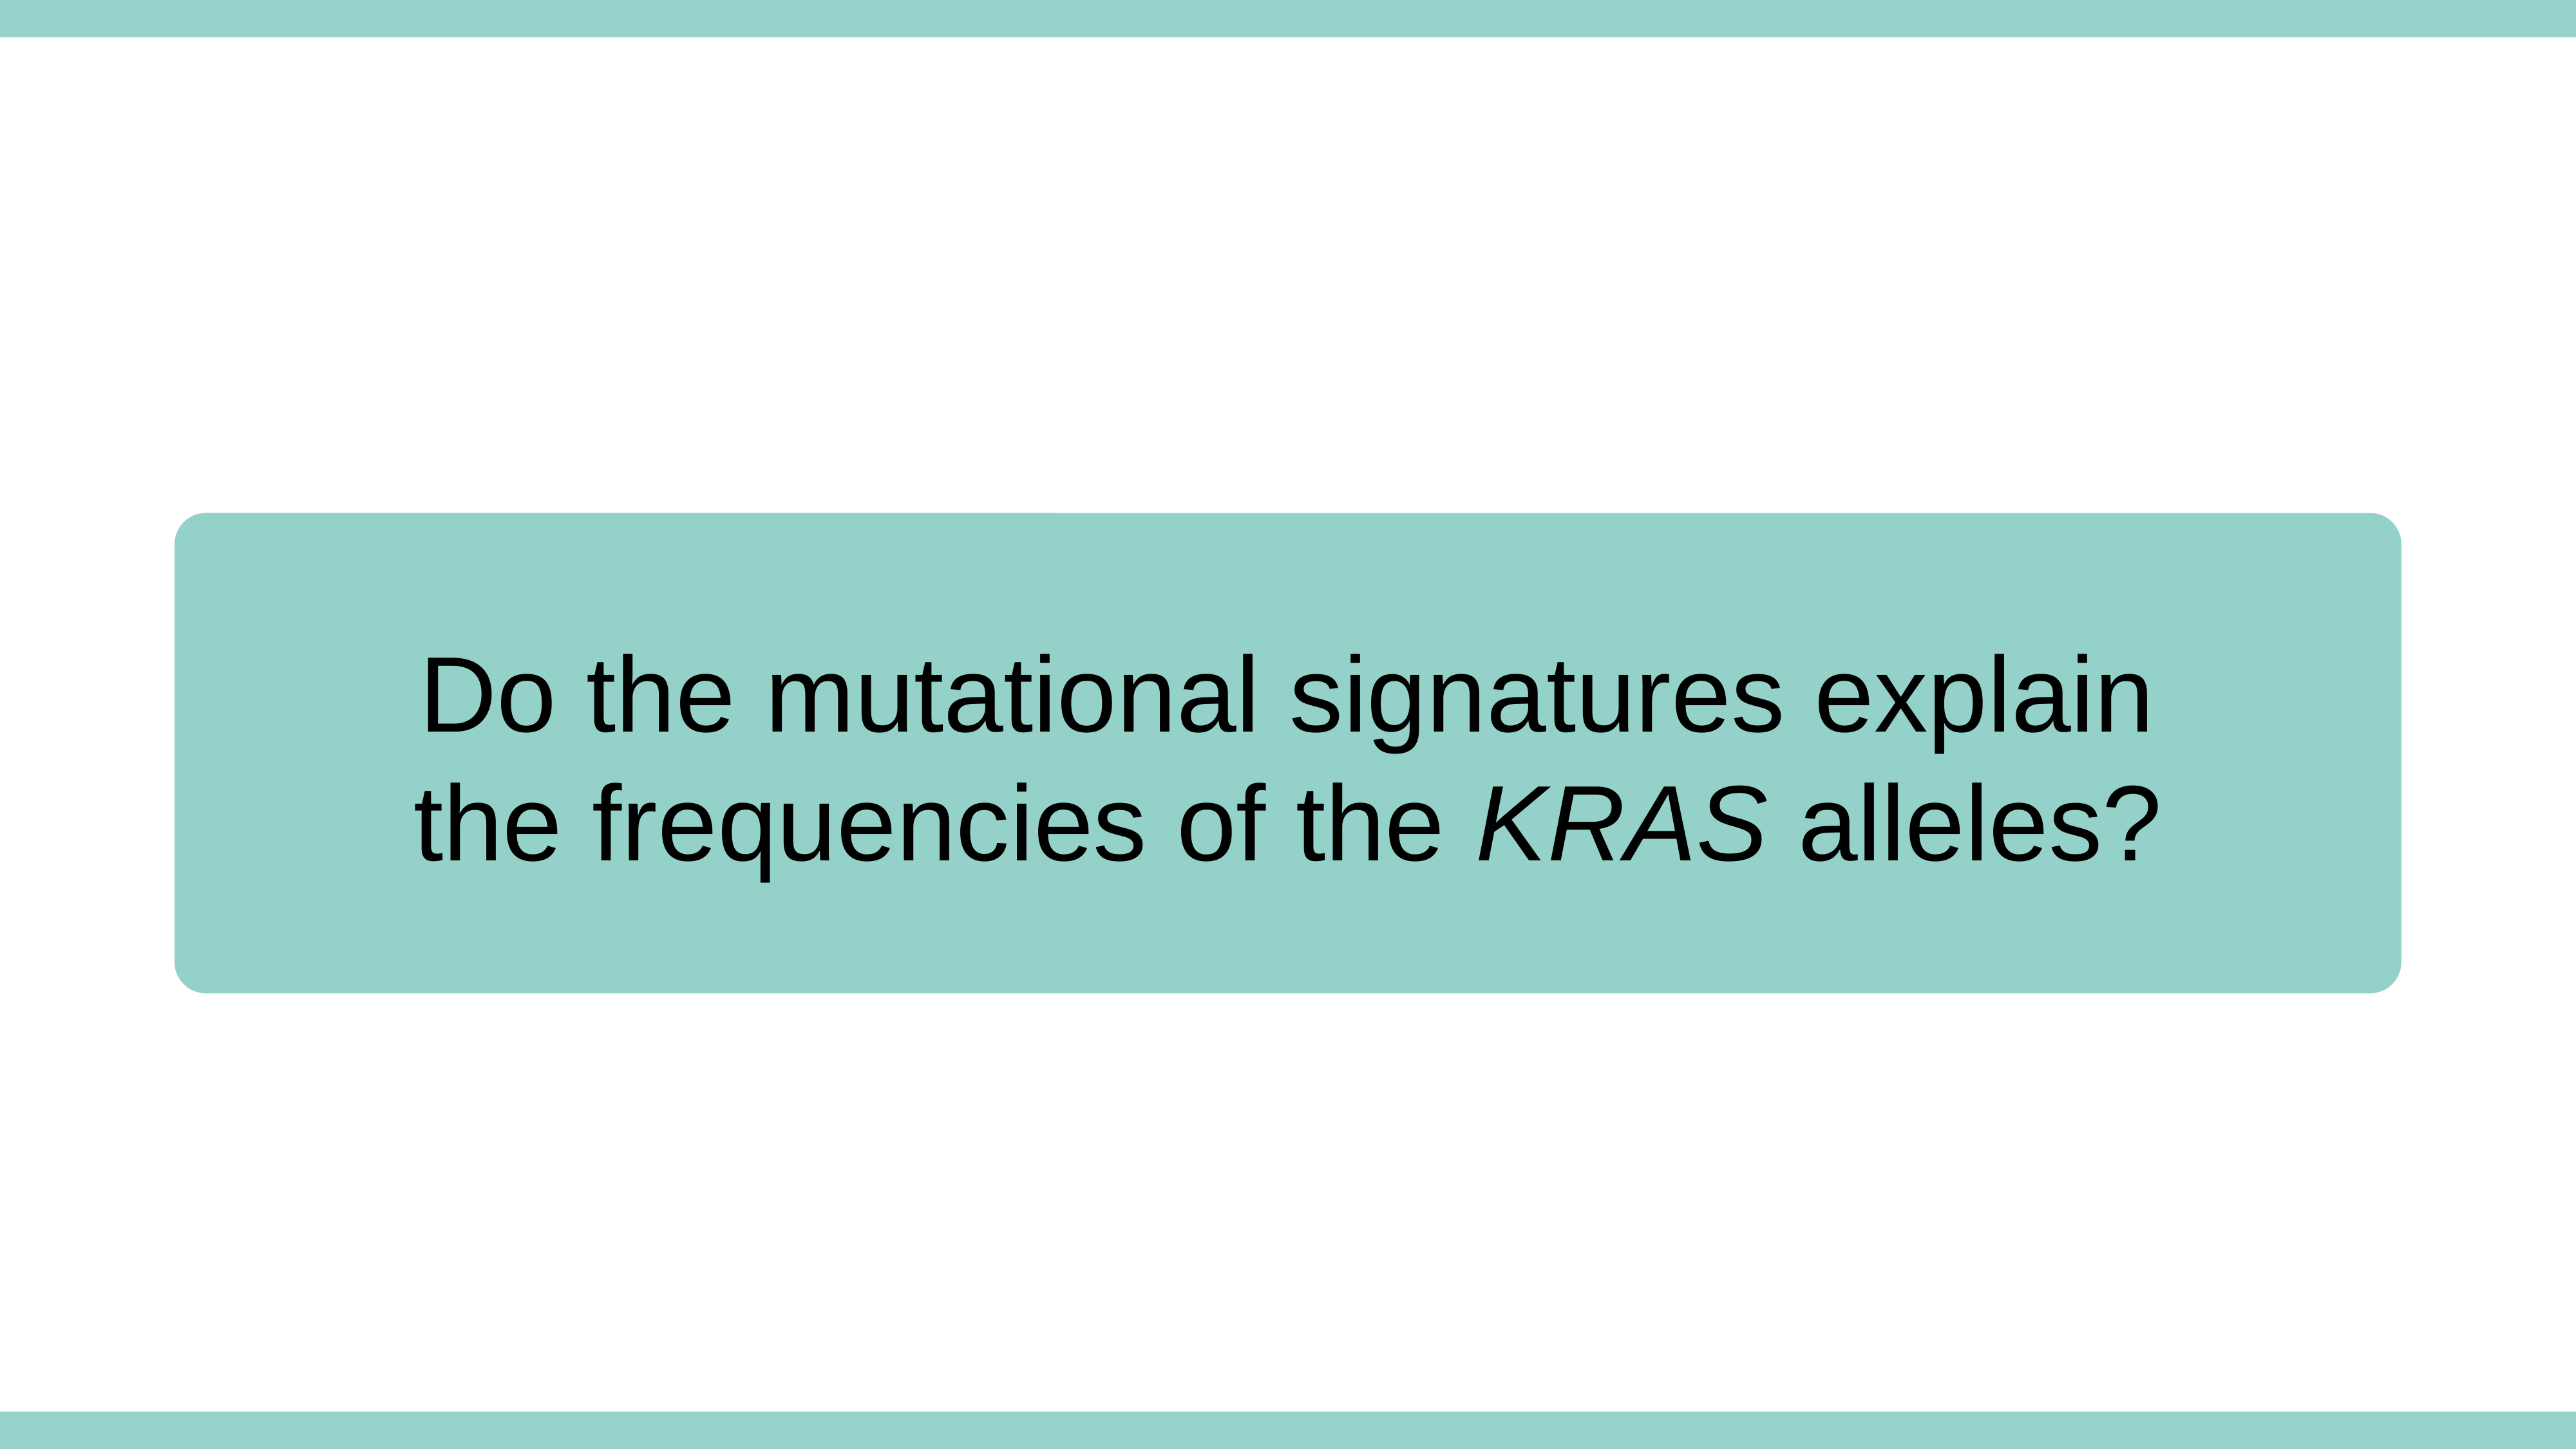

Do the mutational signatures explain
the frequencies of the KRAS alleles?